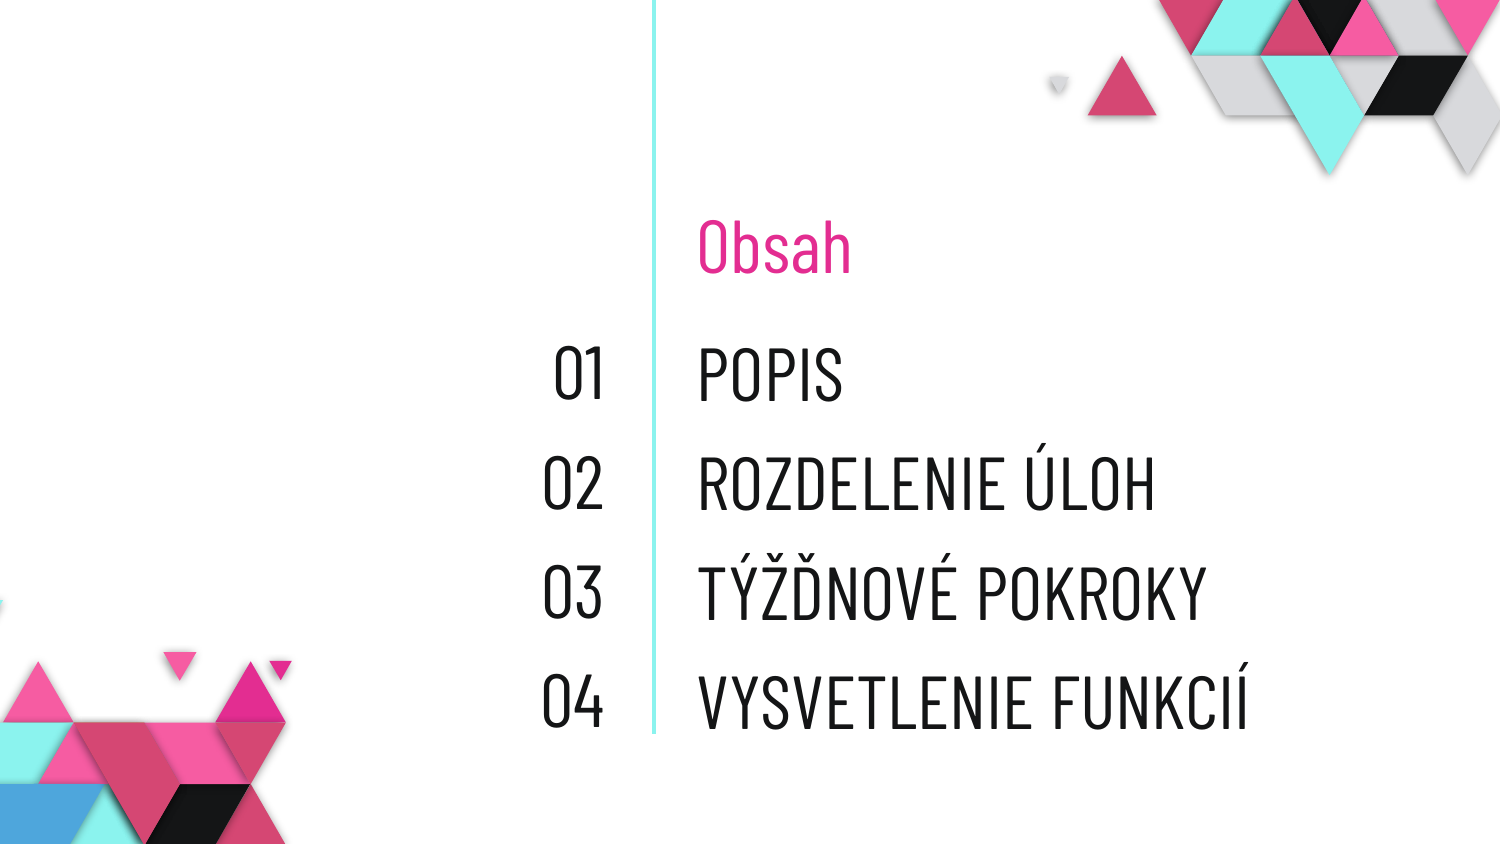

Obsah
01
# POPIS
02
ROZDELENIE ÚLOH
03
TÝŽĎNOVÉ POKROKY
04
VYSVETLENIE FUNKCIÍ